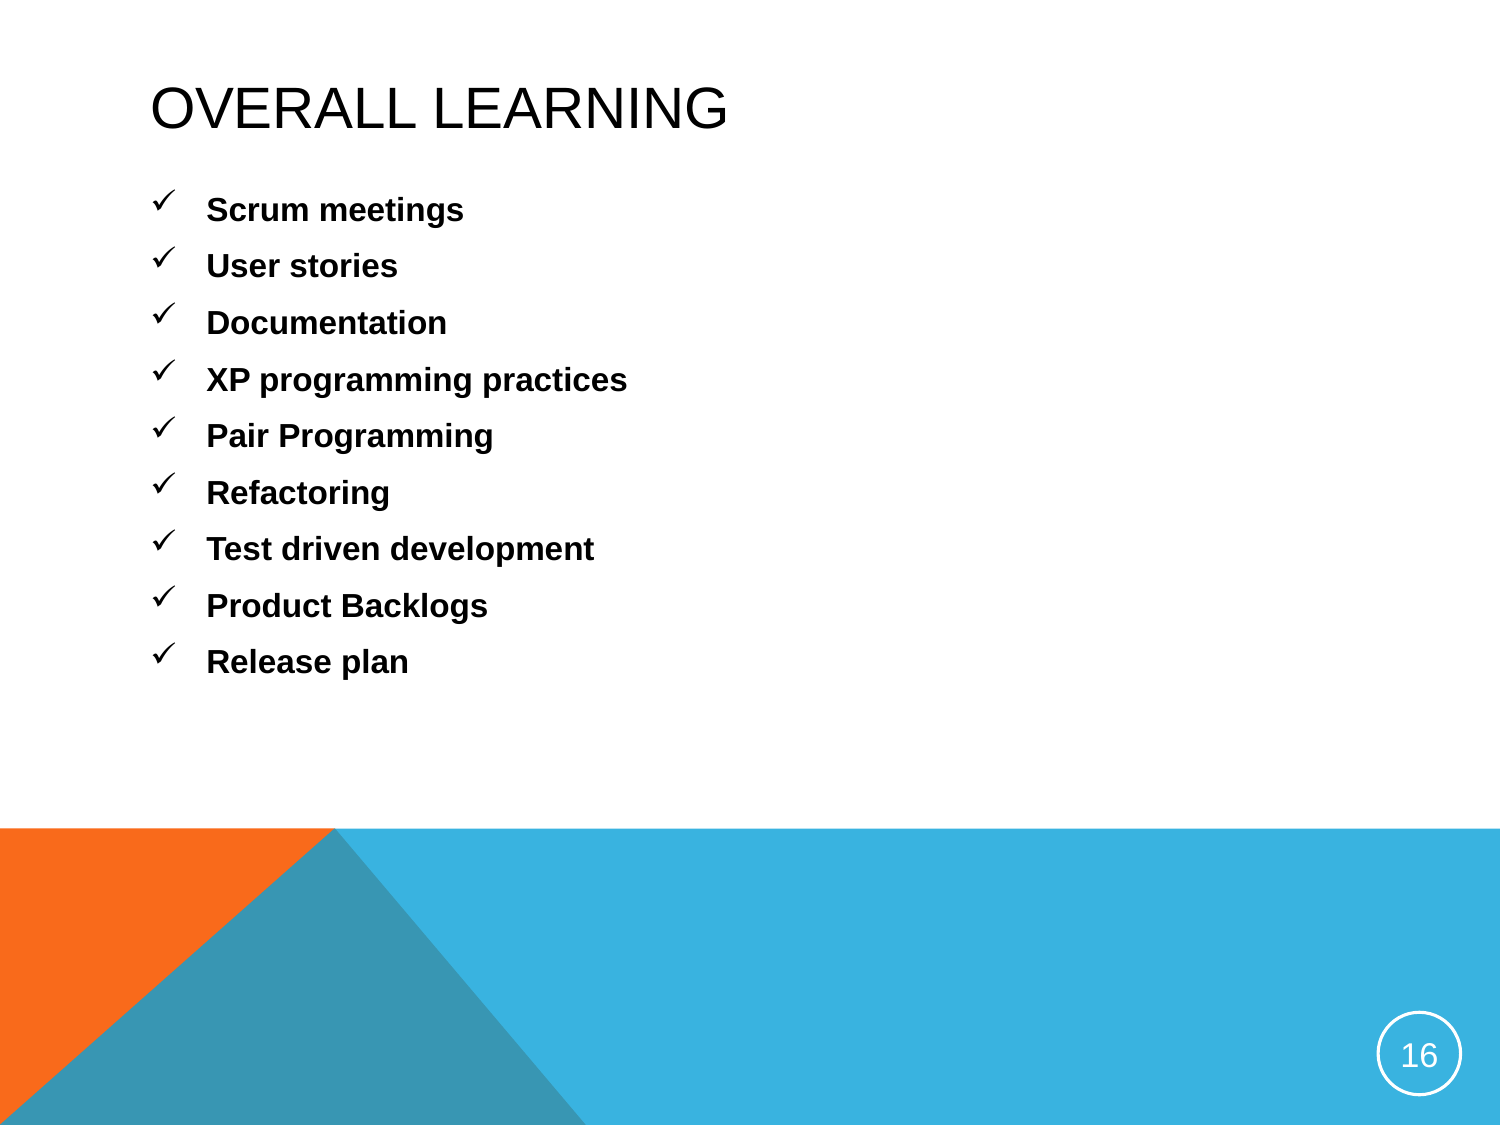

# Overall Learning
Scrum meetings
User stories
Documentation
XP programming practices
Pair Programming
Refactoring
Test driven development
Product Backlogs
Release plan
16